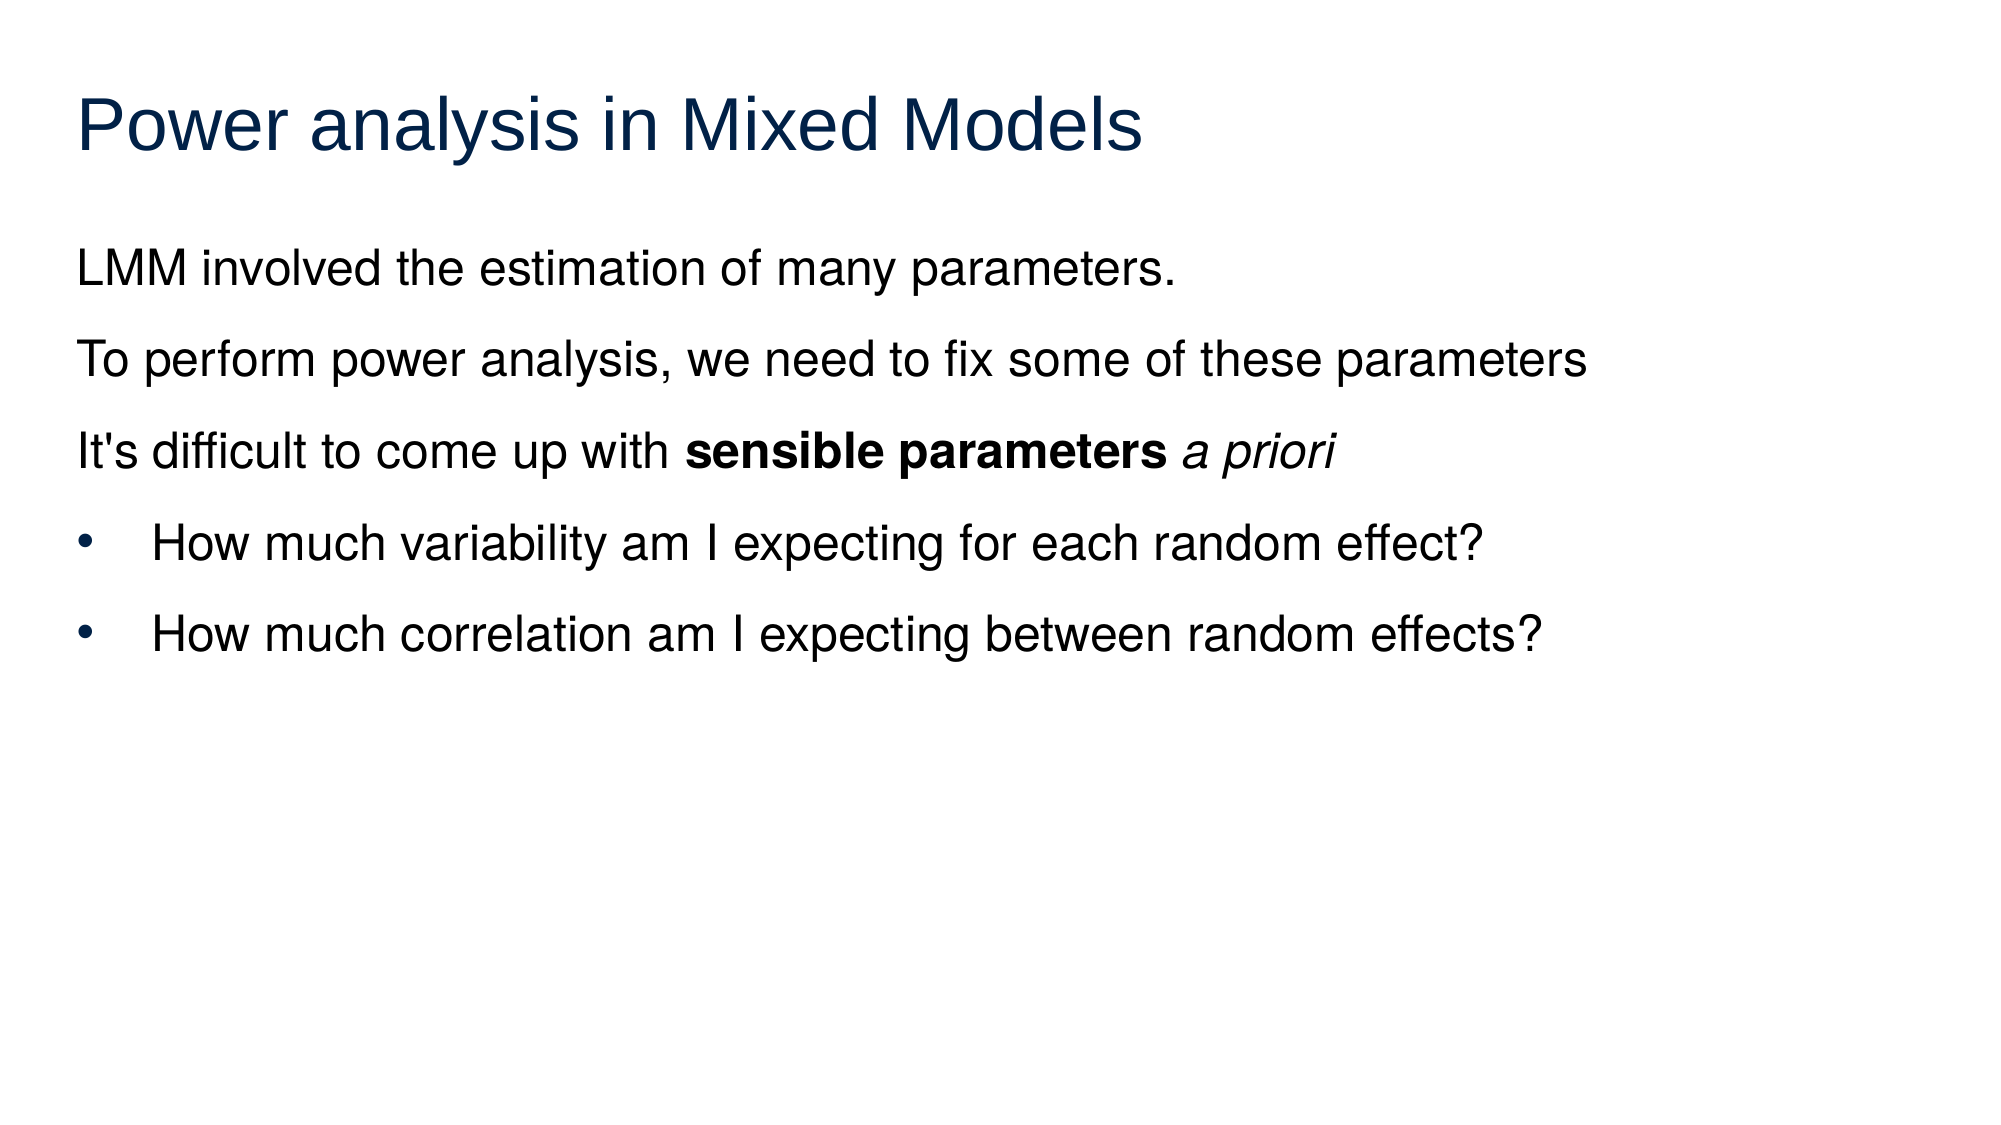

# Power analysis in Mixed Models
LMM involved the estimation of many parameters.
To perform power analysis, we need to fix some of these parameters
It's difficult to come up with sensible parameters a priori
How much variability am I expecting for each random effect?
How much correlation am I expecting between random effects?